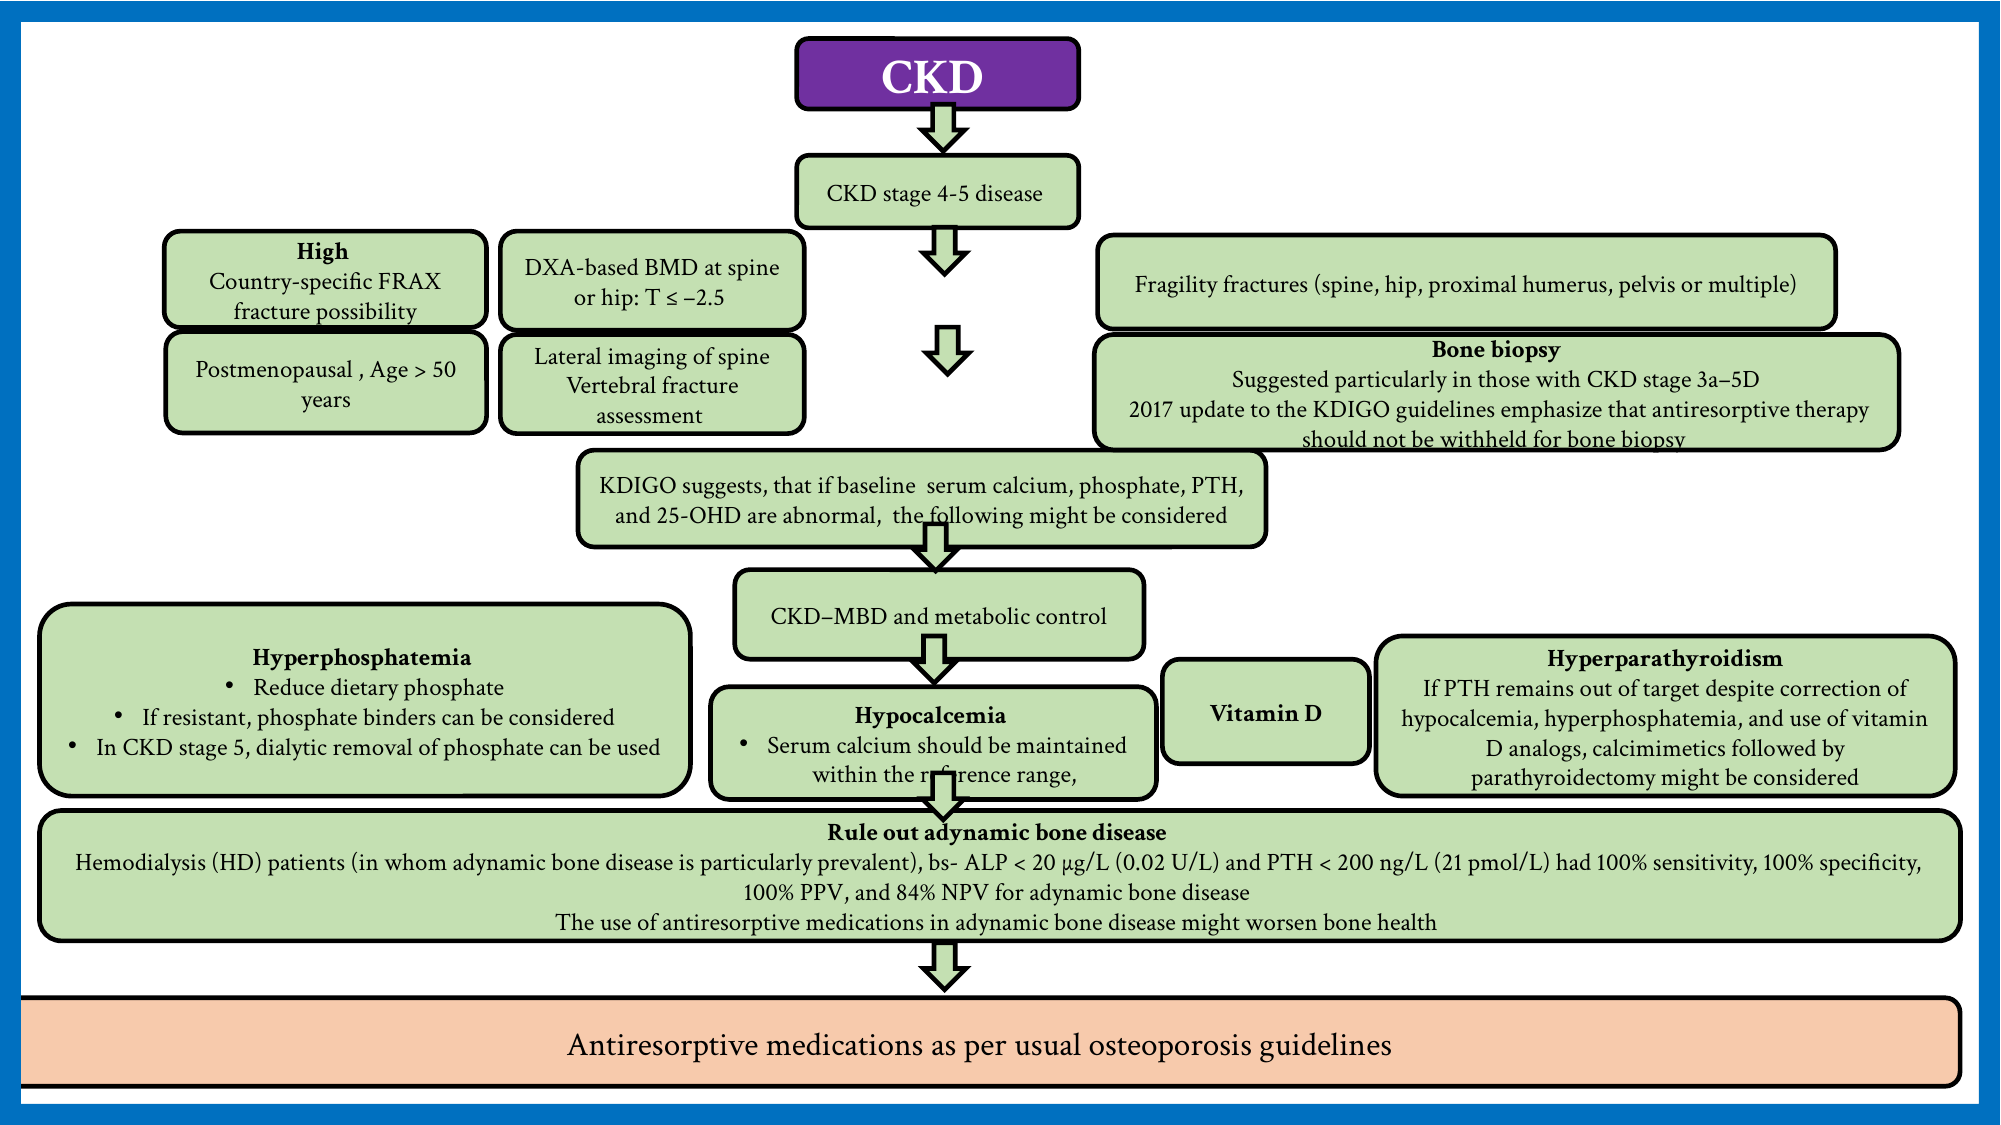

CKD

CKD stage 4-5 disease

High
Country-specific FRAX fracture possibility
DXA-based BMD at spine or hip: T ≤ –2.5
Fragility fractures (spine, hip, proximal humerus, pelvis or multiple)

Postmenopausal , Age > 50 years
Lateral imaging of spine
Vertebral fracture assessment
Bone biopsy
Suggested particularly in those with CKD stage 3a–5D
 2017 update to the KDIGO guidelines emphasize that antiresorptive therapy should not be withheld for bone biopsy
KDIGO suggests, that if baseline  serum calcium, phosphate, PTH, and 25-OHD are abnormal,  the following might be considered

CKD–MBD and metabolic control
Hyperphosphatemia
Reduce dietary phosphate
If resistant, phosphate binders can be considered
In CKD stage 5, dialytic removal of phosphate can be used

Hyperparathyroidism
If PTH remains out of target despite correction of hypocalcemia, hyperphosphatemia, and use of vitamin D analogs, calcimimetics followed by parathyroidectomy might be considered

Vitamin D
Hypocalcemia
Serum calcium should be maintained within the reference range,

Rule out adynamic bone disease
Hemodialysis (HD) patients (in whom adynamic bone disease is particularly prevalent), bs- ALP < 20 μg/L (0.02 U/L) and PTH < 200 ng/L (21 pmol/L) had 100% sensitivity, 100% specificity, 100% PPV, and 84% NPV for adynamic bone disease
The use of antiresorptive medications in adynamic bone disease might worsen bone health

Antiresorptive medications as per usual osteoporosis guidelines